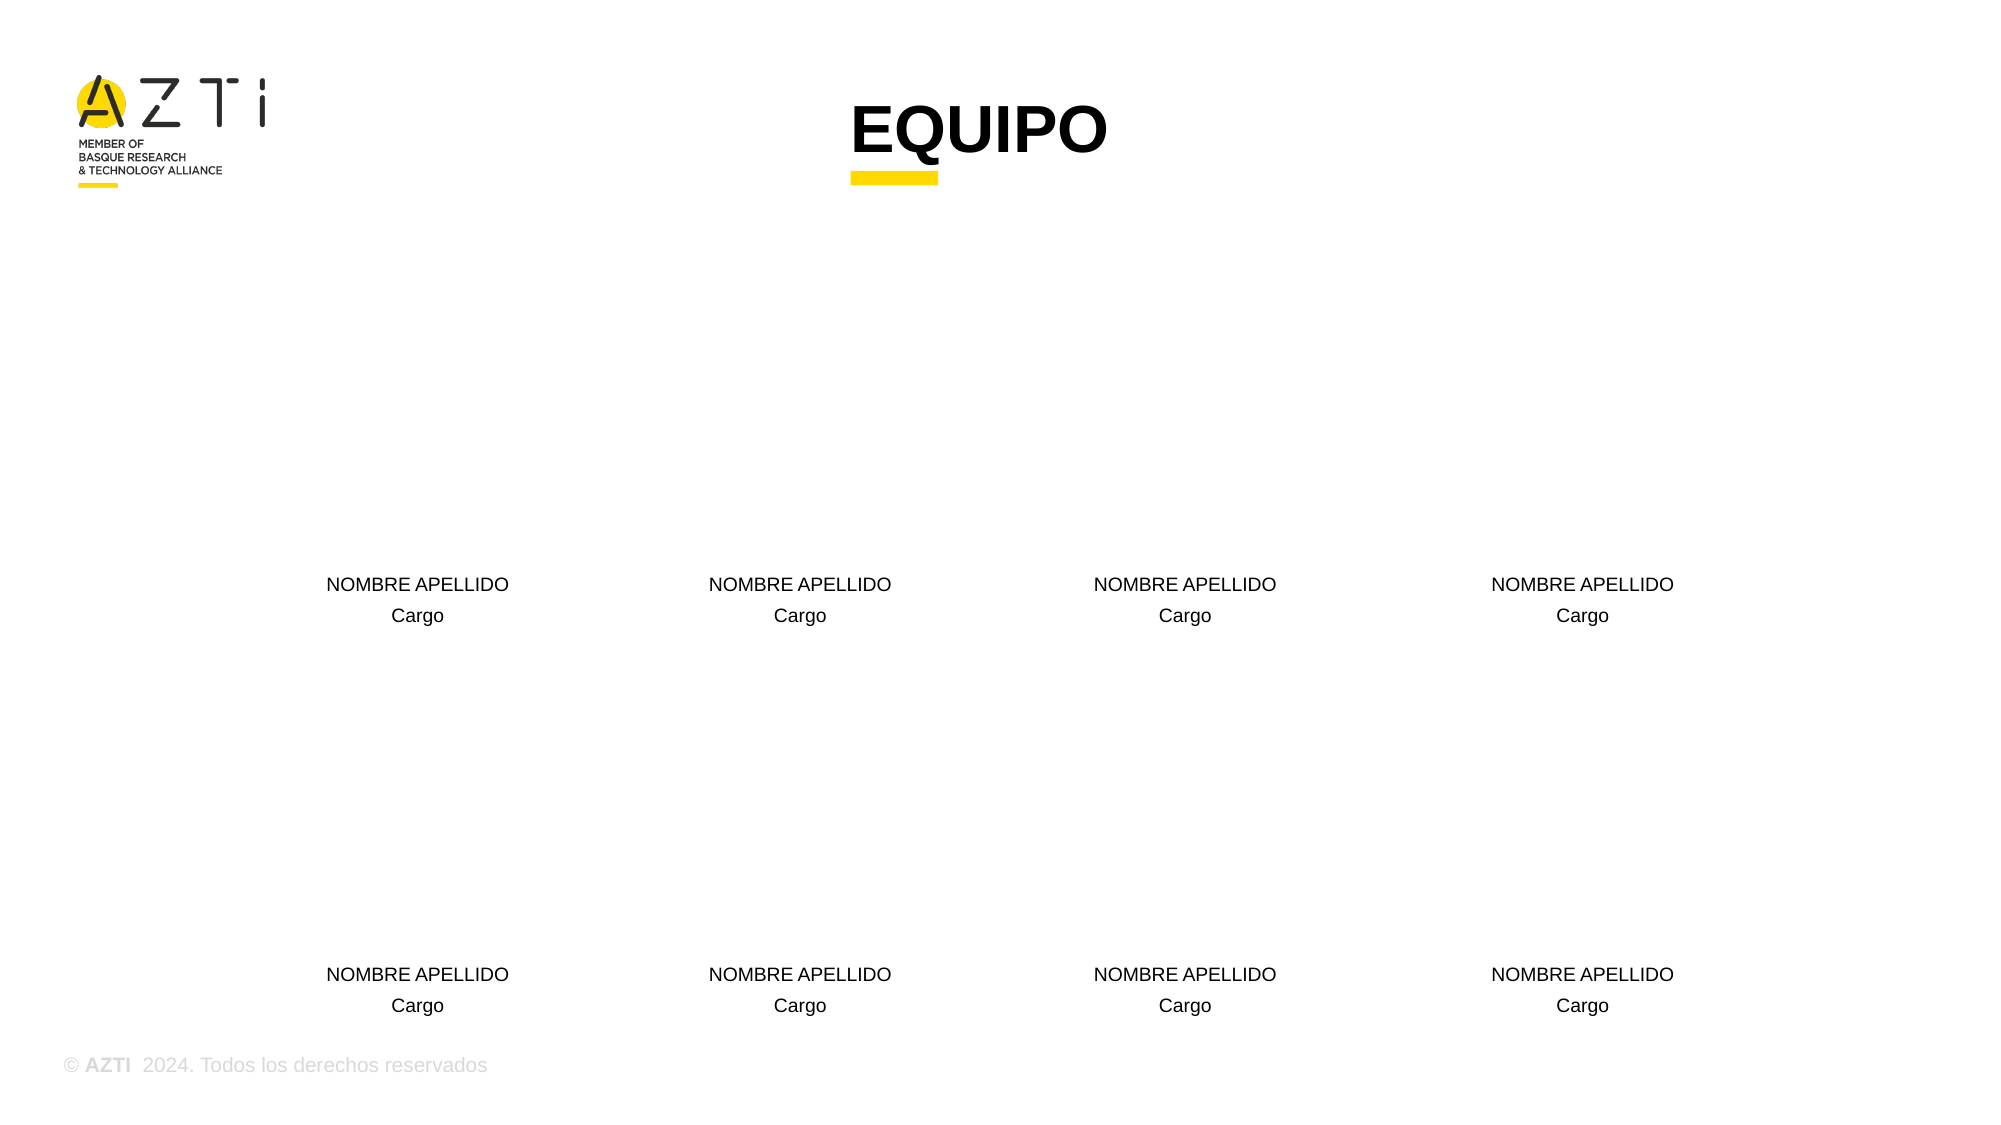

# EQUIPO

NOMBRE APELLIDO
Cargo

NOMBRE APELLIDO
Cargo

NOMBRE APELLIDO
Cargo

NOMBRE APELLIDO
Cargo

NOMBRE APELLIDO
Cargo

NOMBRE APELLIDO
Cargo

NOMBRE APELLIDO
Cargo

NOMBRE APELLIDO
Cargo